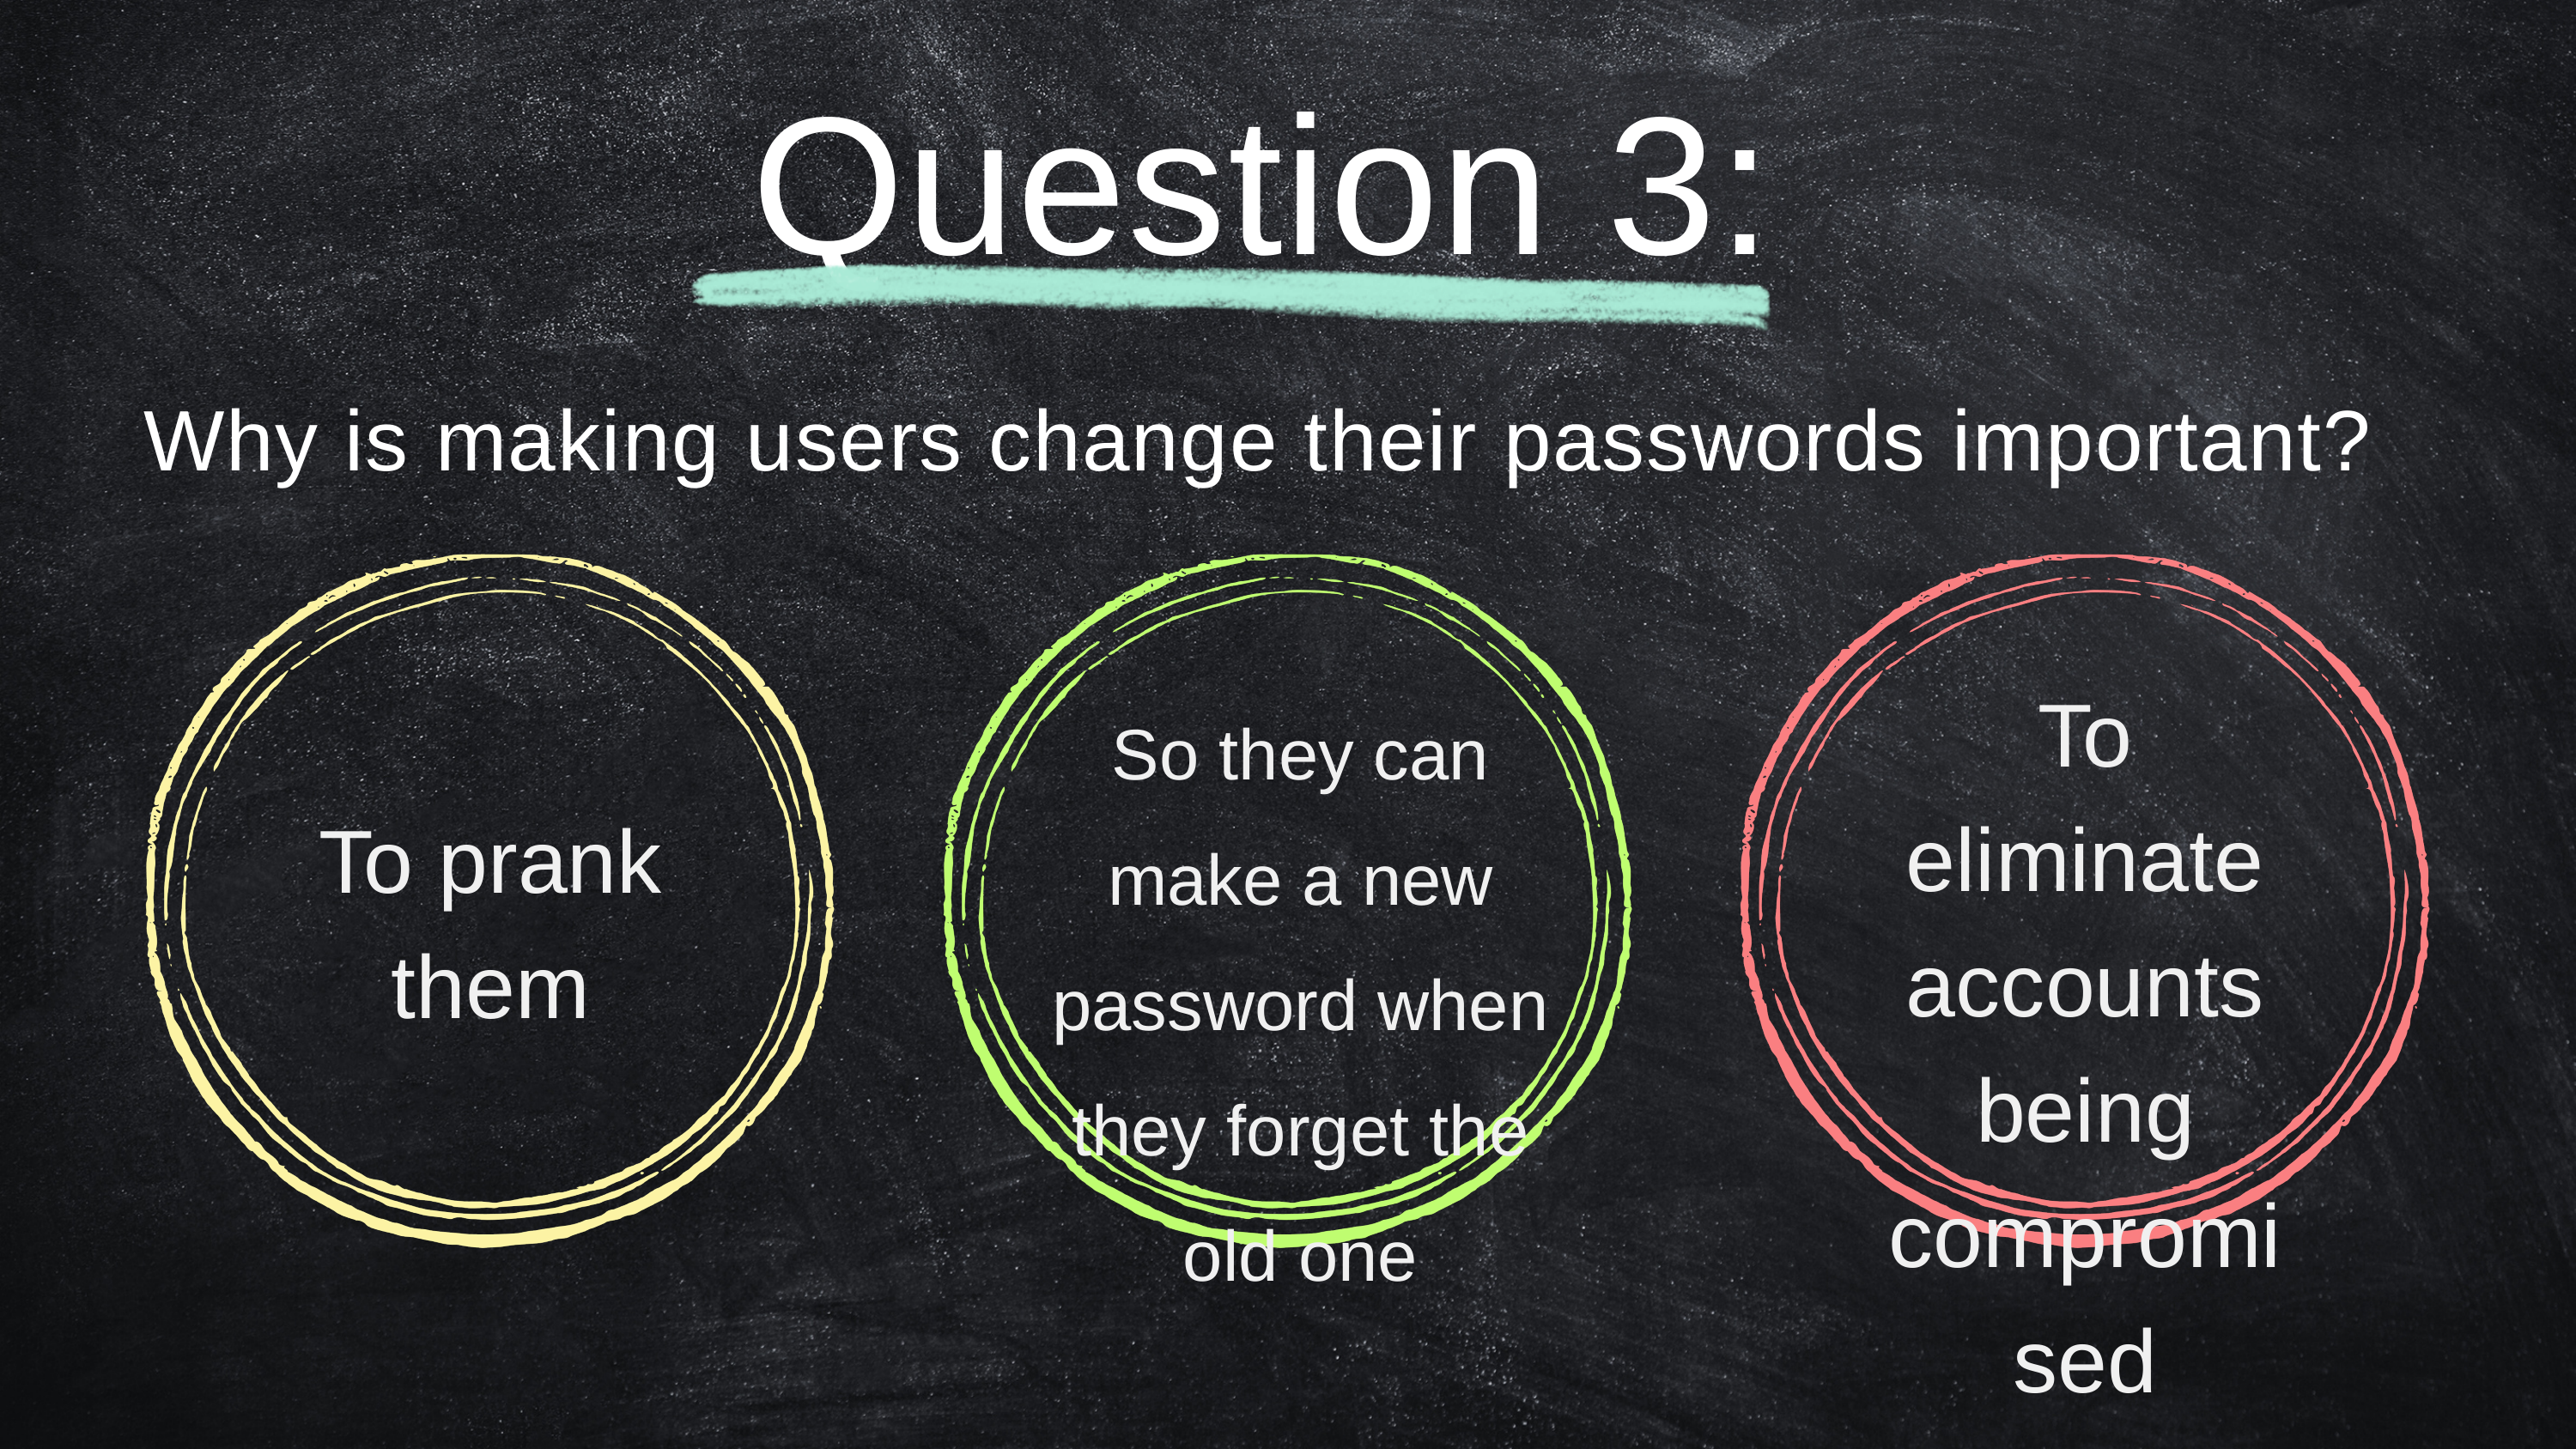

Question 3:

Why is making users change their passwords important?

To eliminate accounts being compromised
So they can make a new password when they forget the old one
To prank them